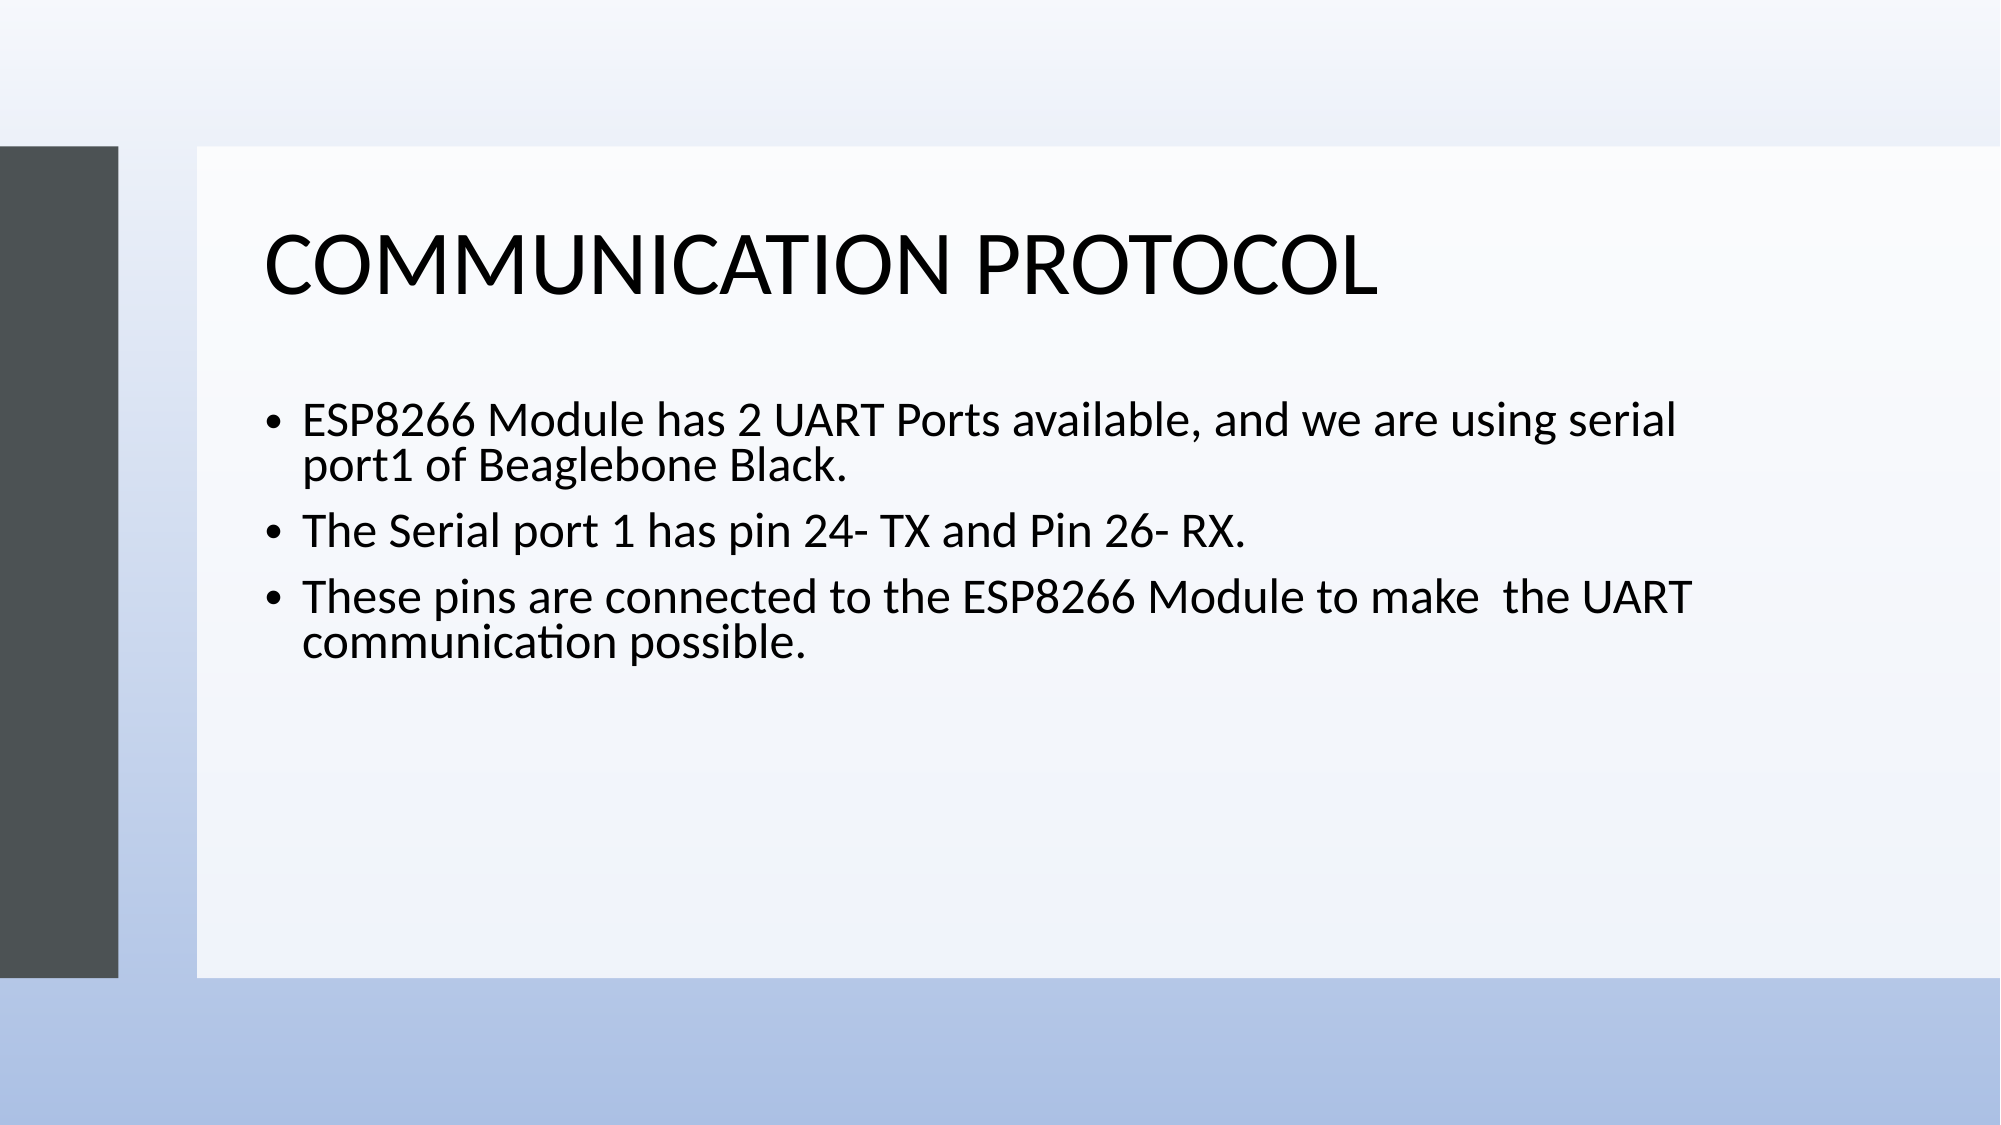

COMMUNICATION PROTOCOL
ESP8266 Module has 2 UART Ports available, and we are using serial port1 of Beaglebone Black.
The Serial port 1 has pin 24- TX and Pin 26- RX.
These pins are connected to the ESP8266 Module to make  the UART communication possible.